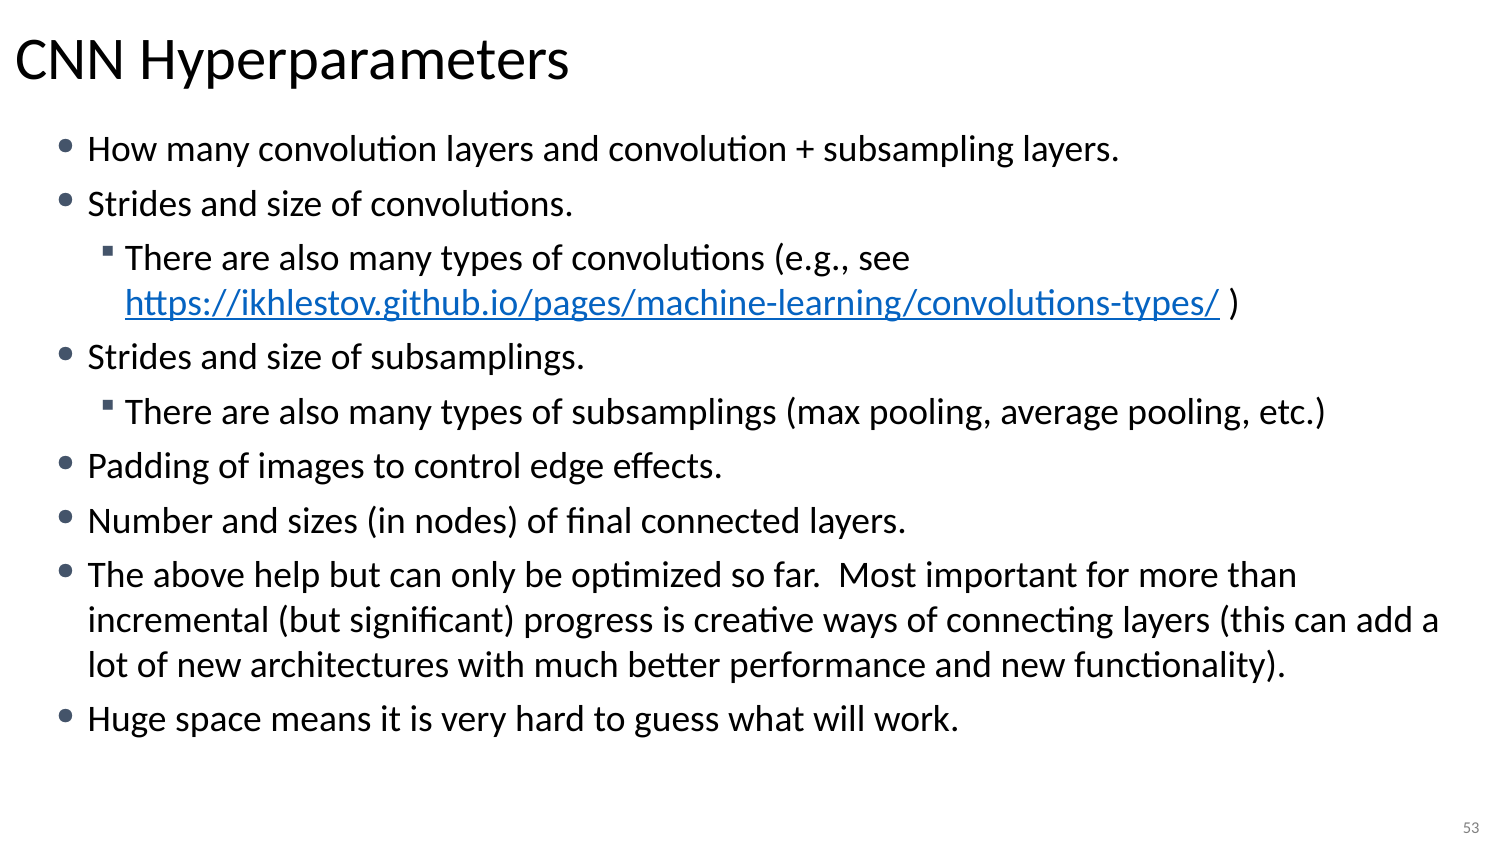

# CNN Hyperparameters
How many convolution layers and convolution + subsampling layers.
Strides and size of convolutions.
There are also many types of convolutions (e.g., see https://ikhlestov.github.io/pages/machine-learning/convolutions-types/ )
Strides and size of subsamplings.
There are also many types of subsamplings (max pooling, average pooling, etc.)
Padding of images to control edge effects.
Number and sizes (in nodes) of final connected layers.
The above help but can only be optimized so far.  Most important for more than incremental (but significant) progress is creative ways of connecting layers (this can add a lot of new architectures with much better performance and new functionality).
Huge space means it is very hard to guess what will work.